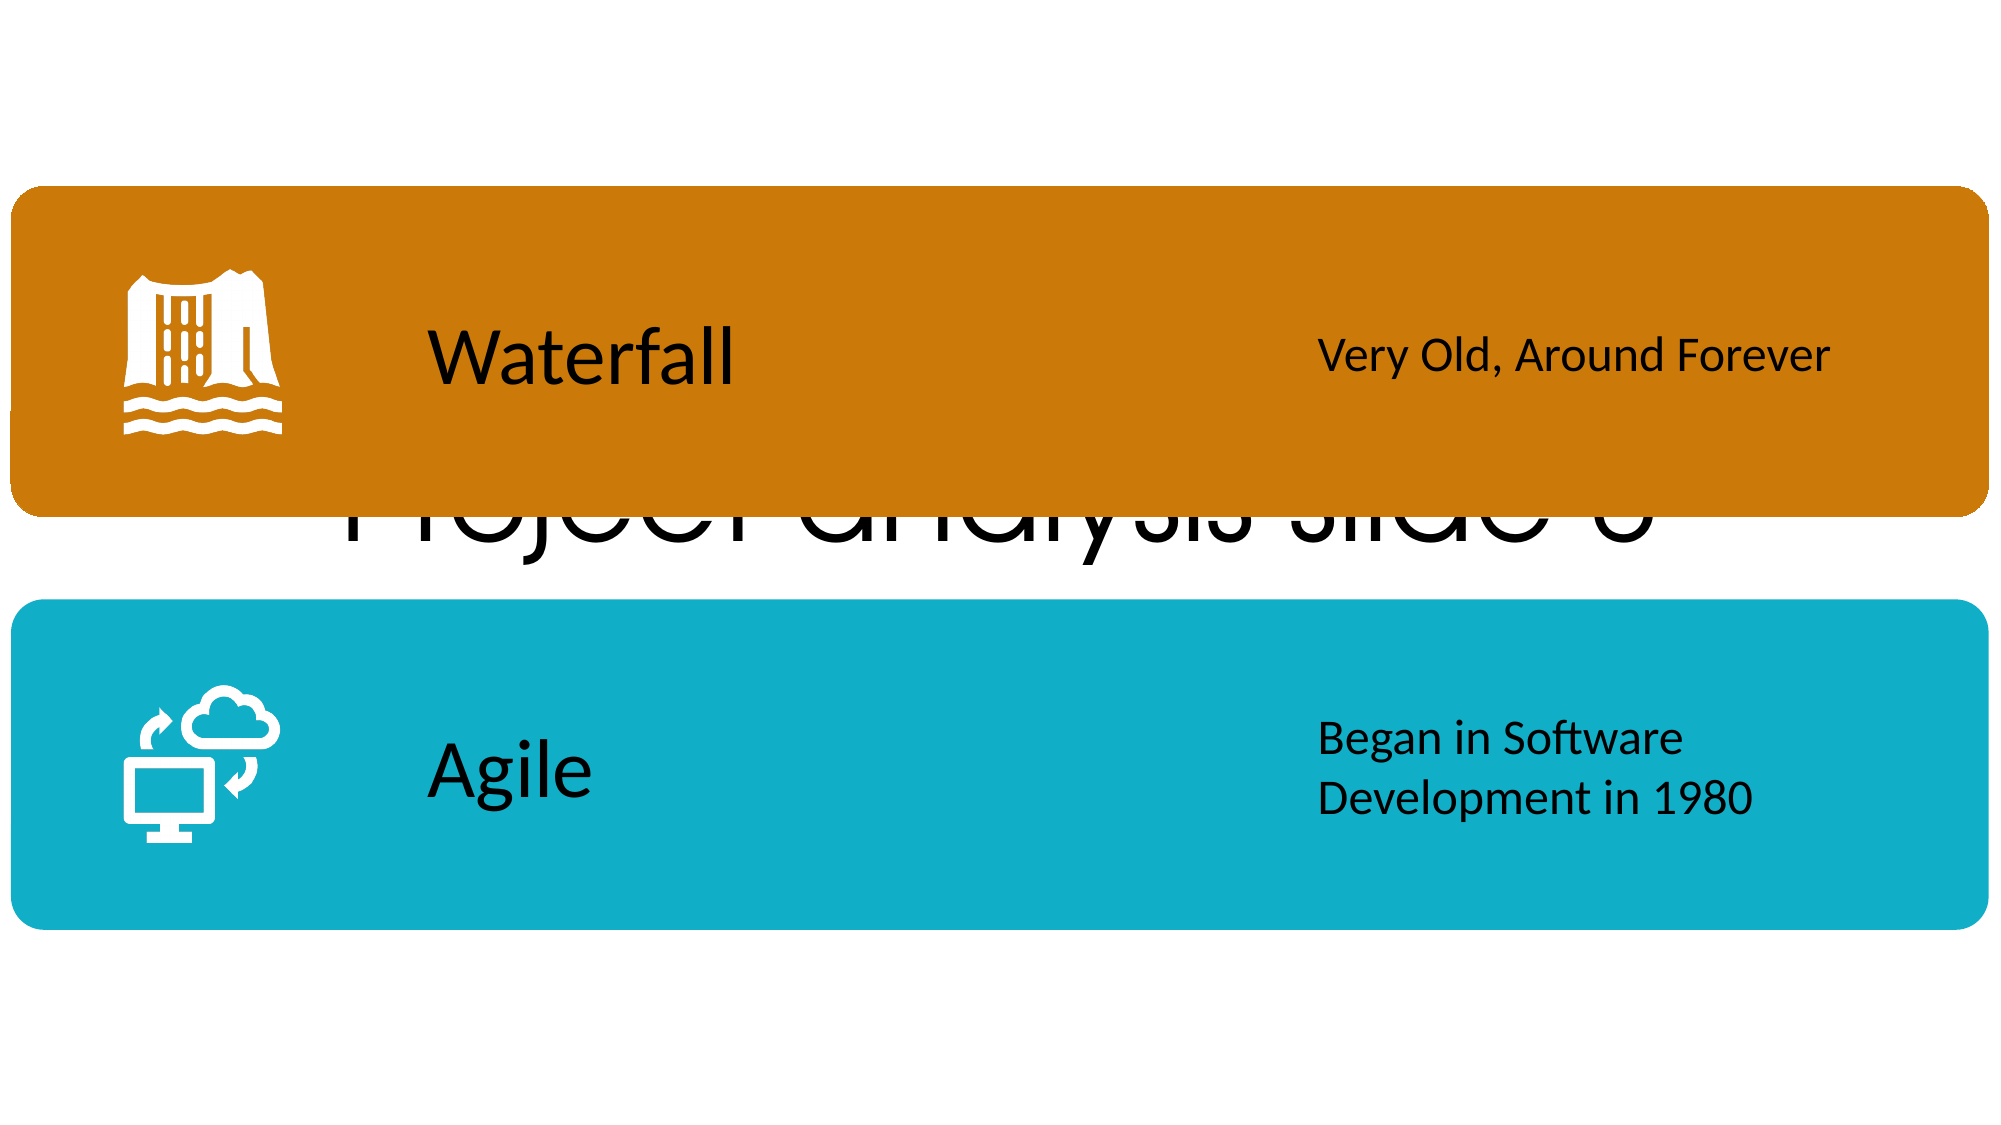

Waterfall
Very Old, Around Forever
Agile
Began in Software Development in 1980
# Project analysis slide 3